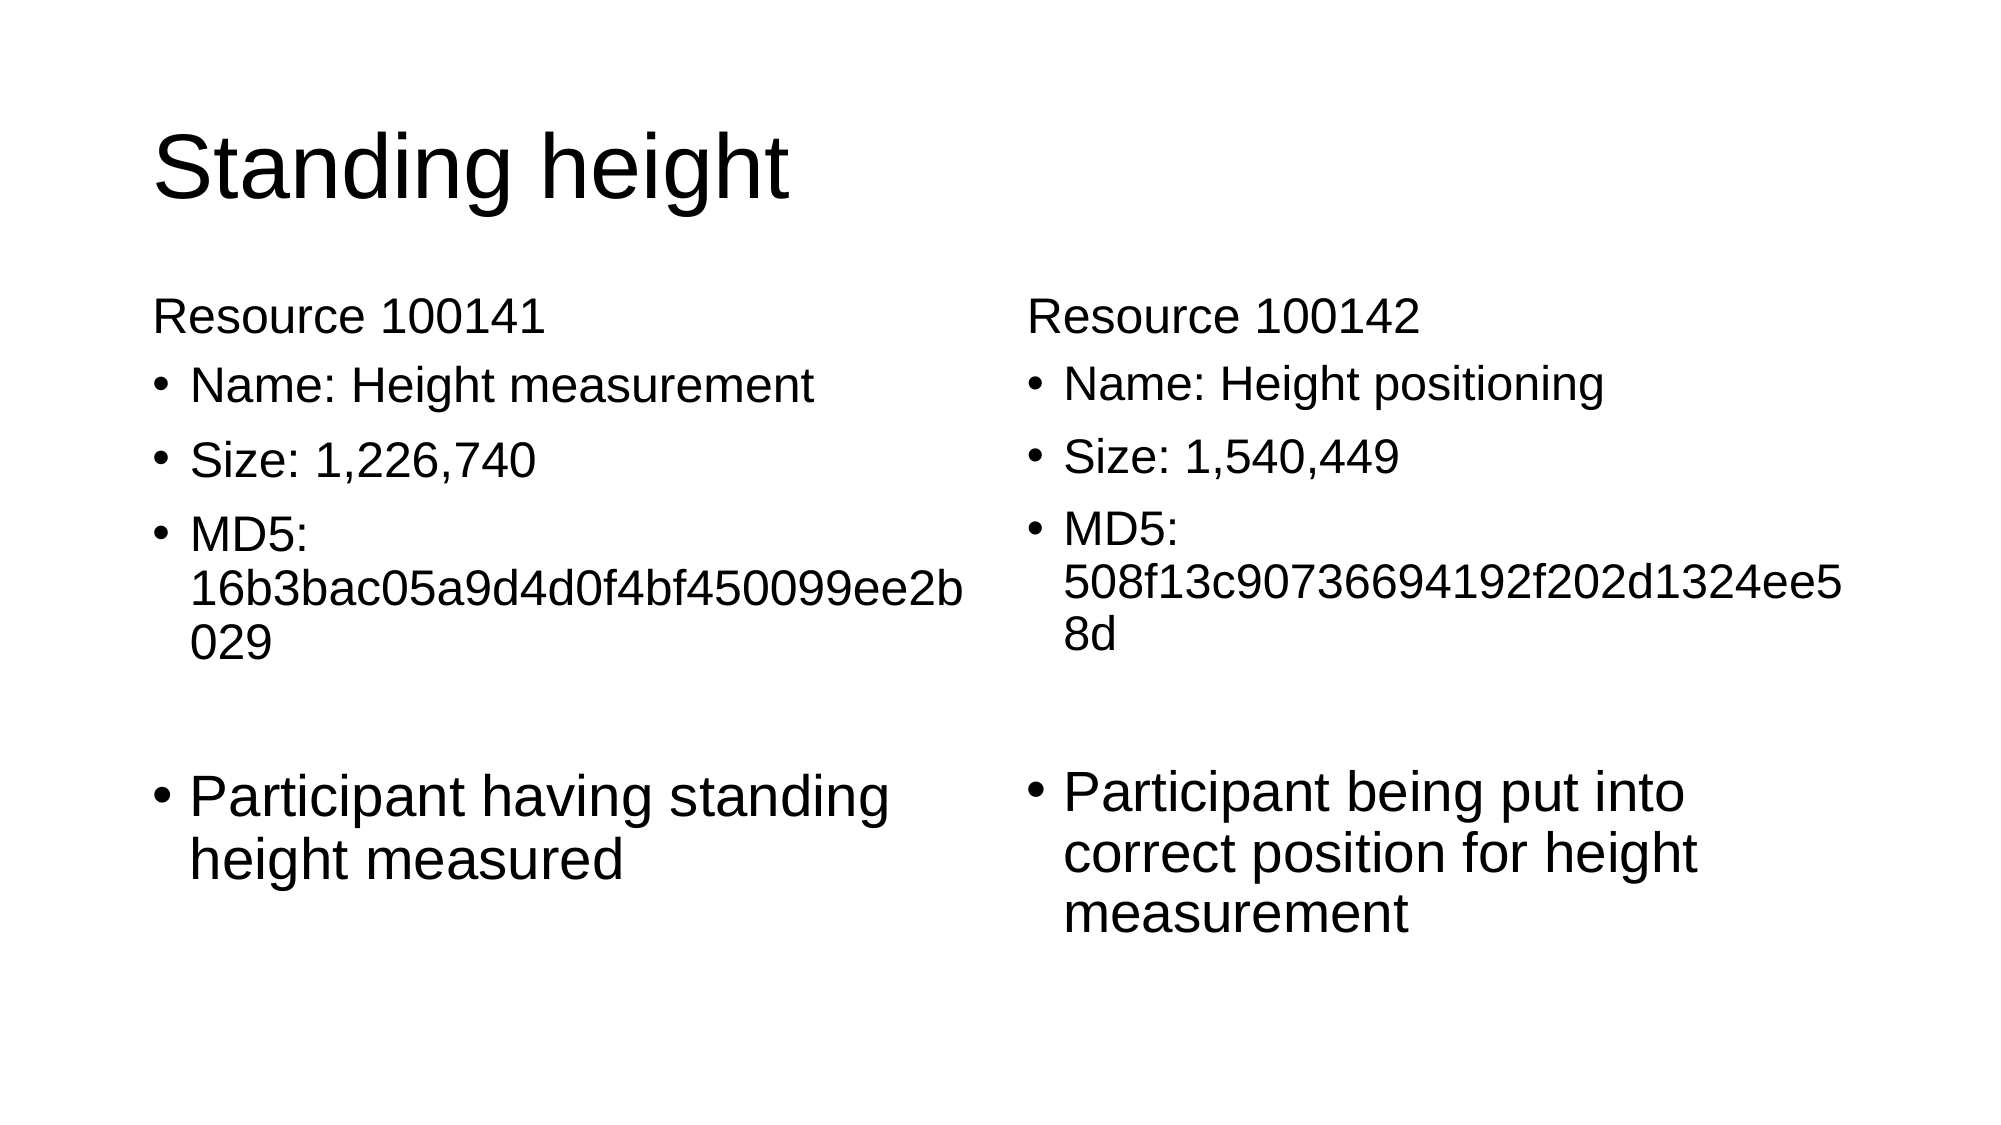

# Standing height
Resource 100141
Resource 100142
Name: Height measurement
Size: 1,226,740
MD5: 16b3bac05a9d4d0f4bf450099ee2b029

Participant having standing height measured
Name: Height positioning
Size: 1,540,449
MD5: 508f13c90736694192f202d1324ee58d

Participant being put into correct position for height measurement